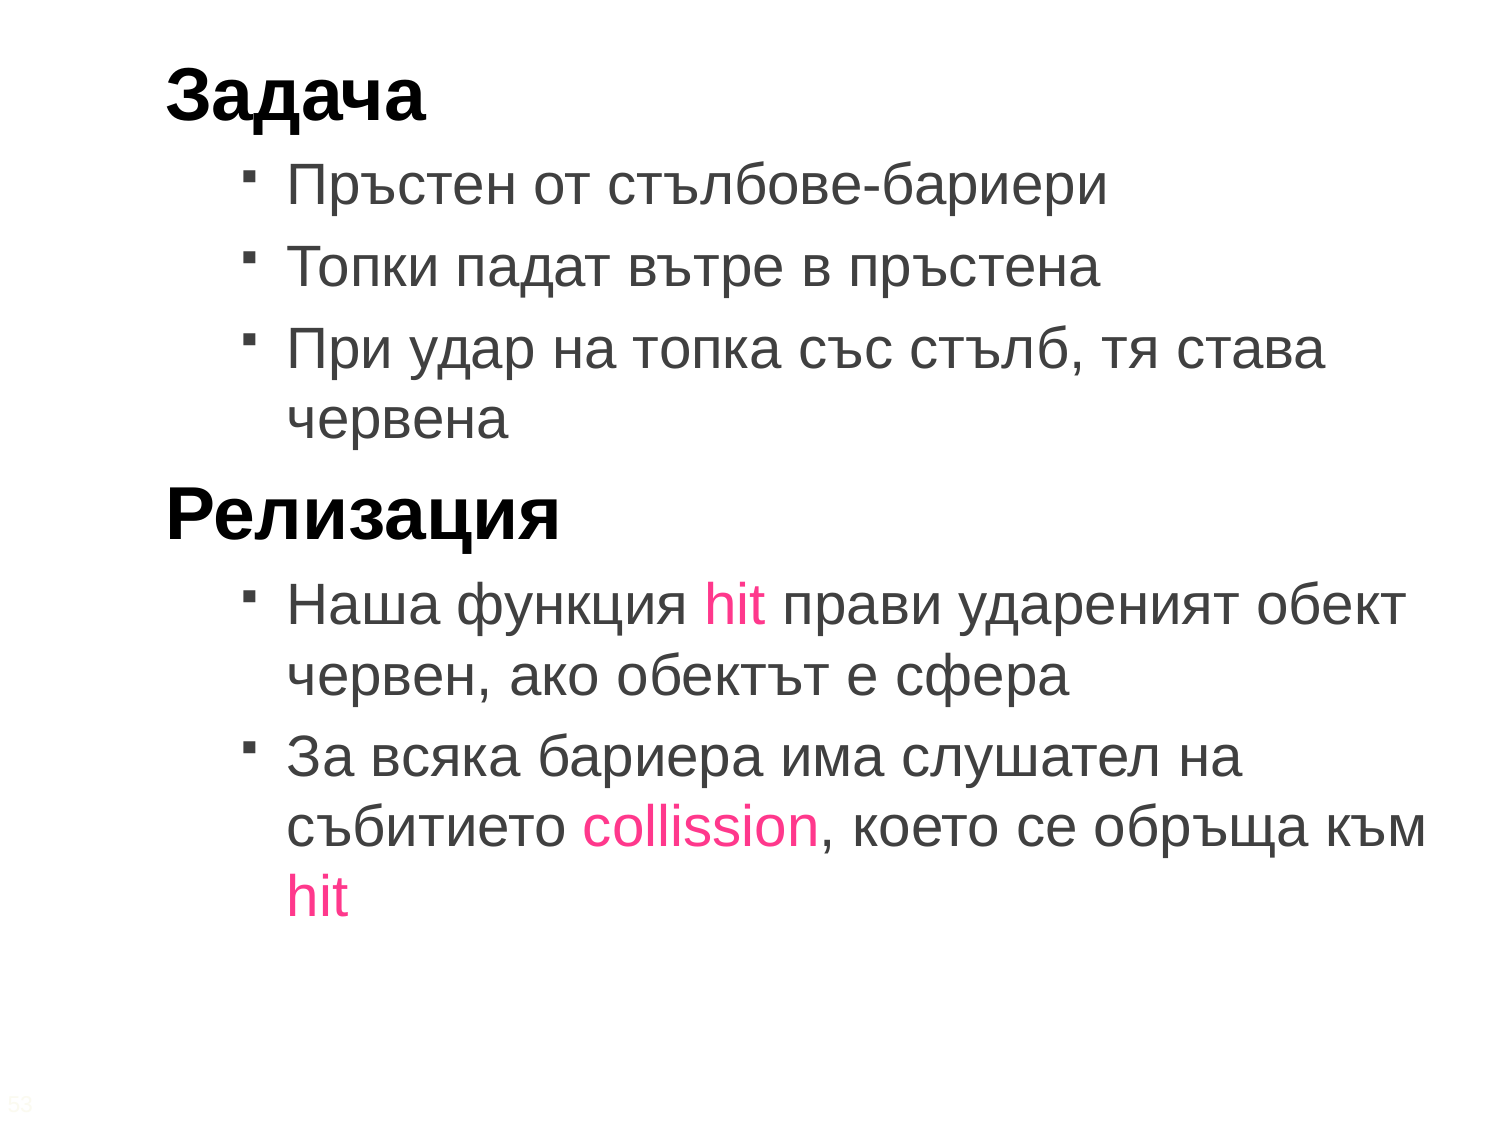

Задача
Пръстен от стълбове-бариери
Топки падат вътре в пръстена
При удар на топка със стълб, тя става червена
Релизация
Наша функция hit прави удареният обект червен, ако обектът е сфера
За всяка бариера има слушател на събитието collission, което се обръща към hit